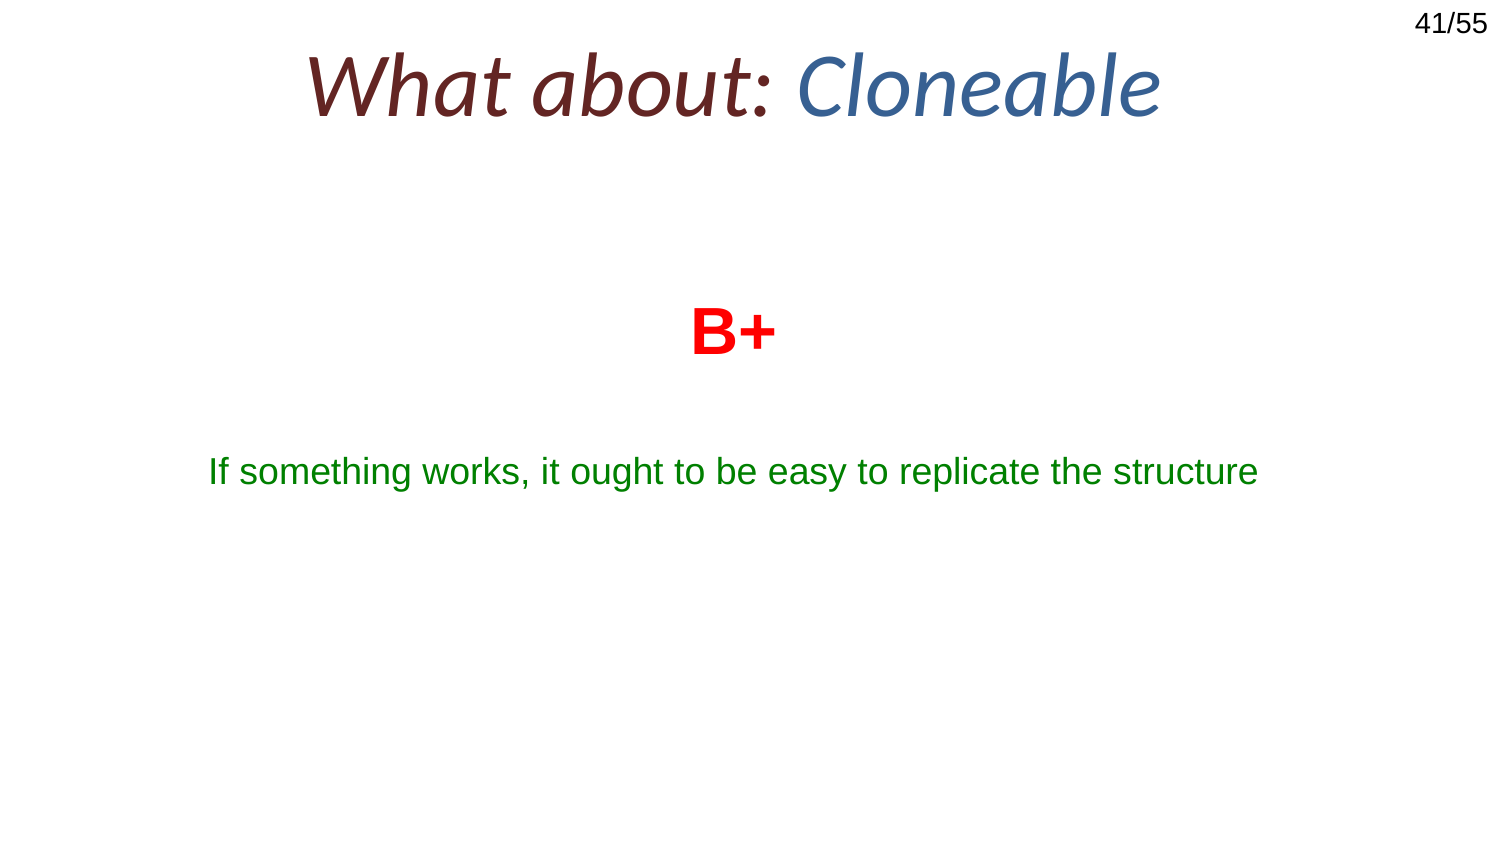

41/55
What about: Cloneable
17/18

B+

If something works, it ought to be easy to replicate the structure